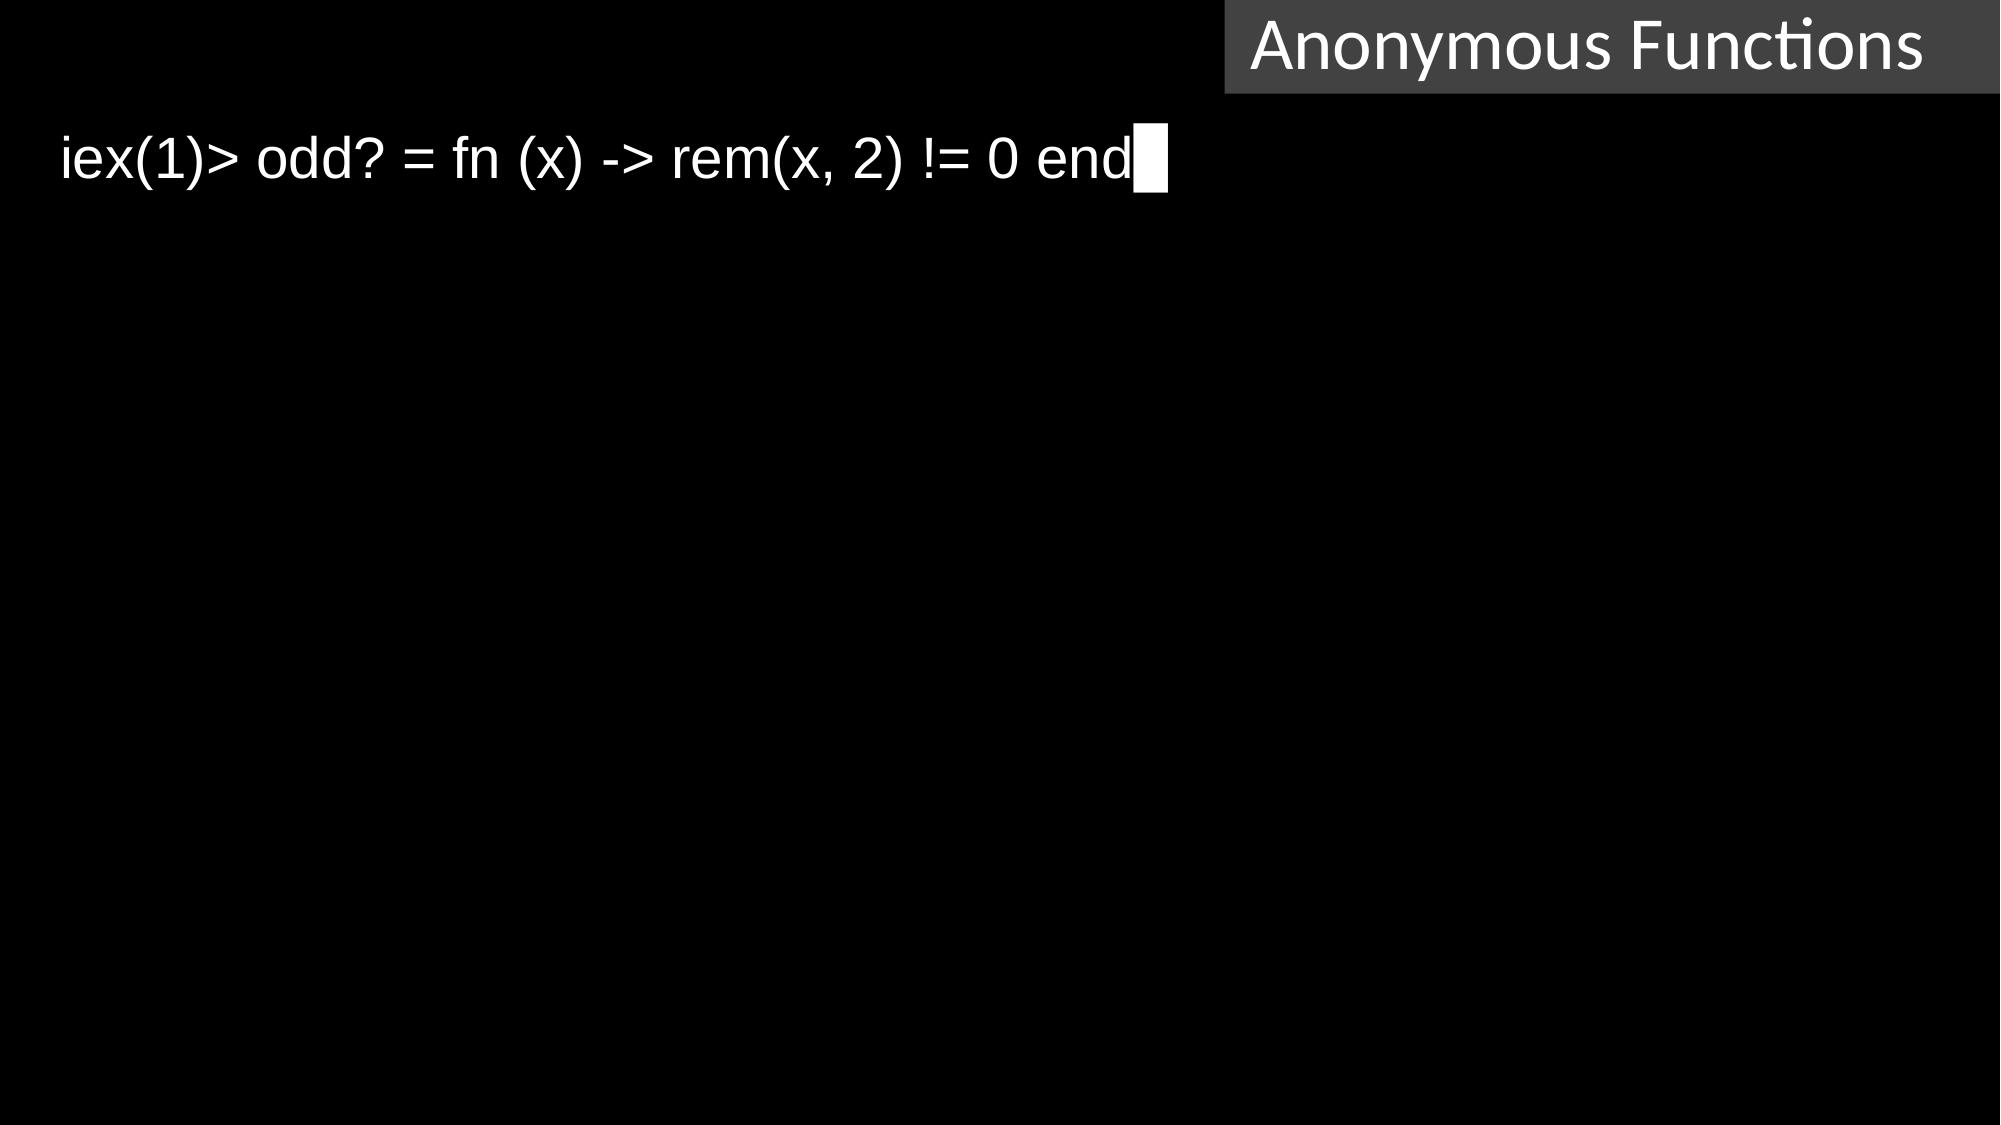

Anonymous Functions
iex(1)> odd? = fn (x) -> rem(x, 2) != 0 end▊